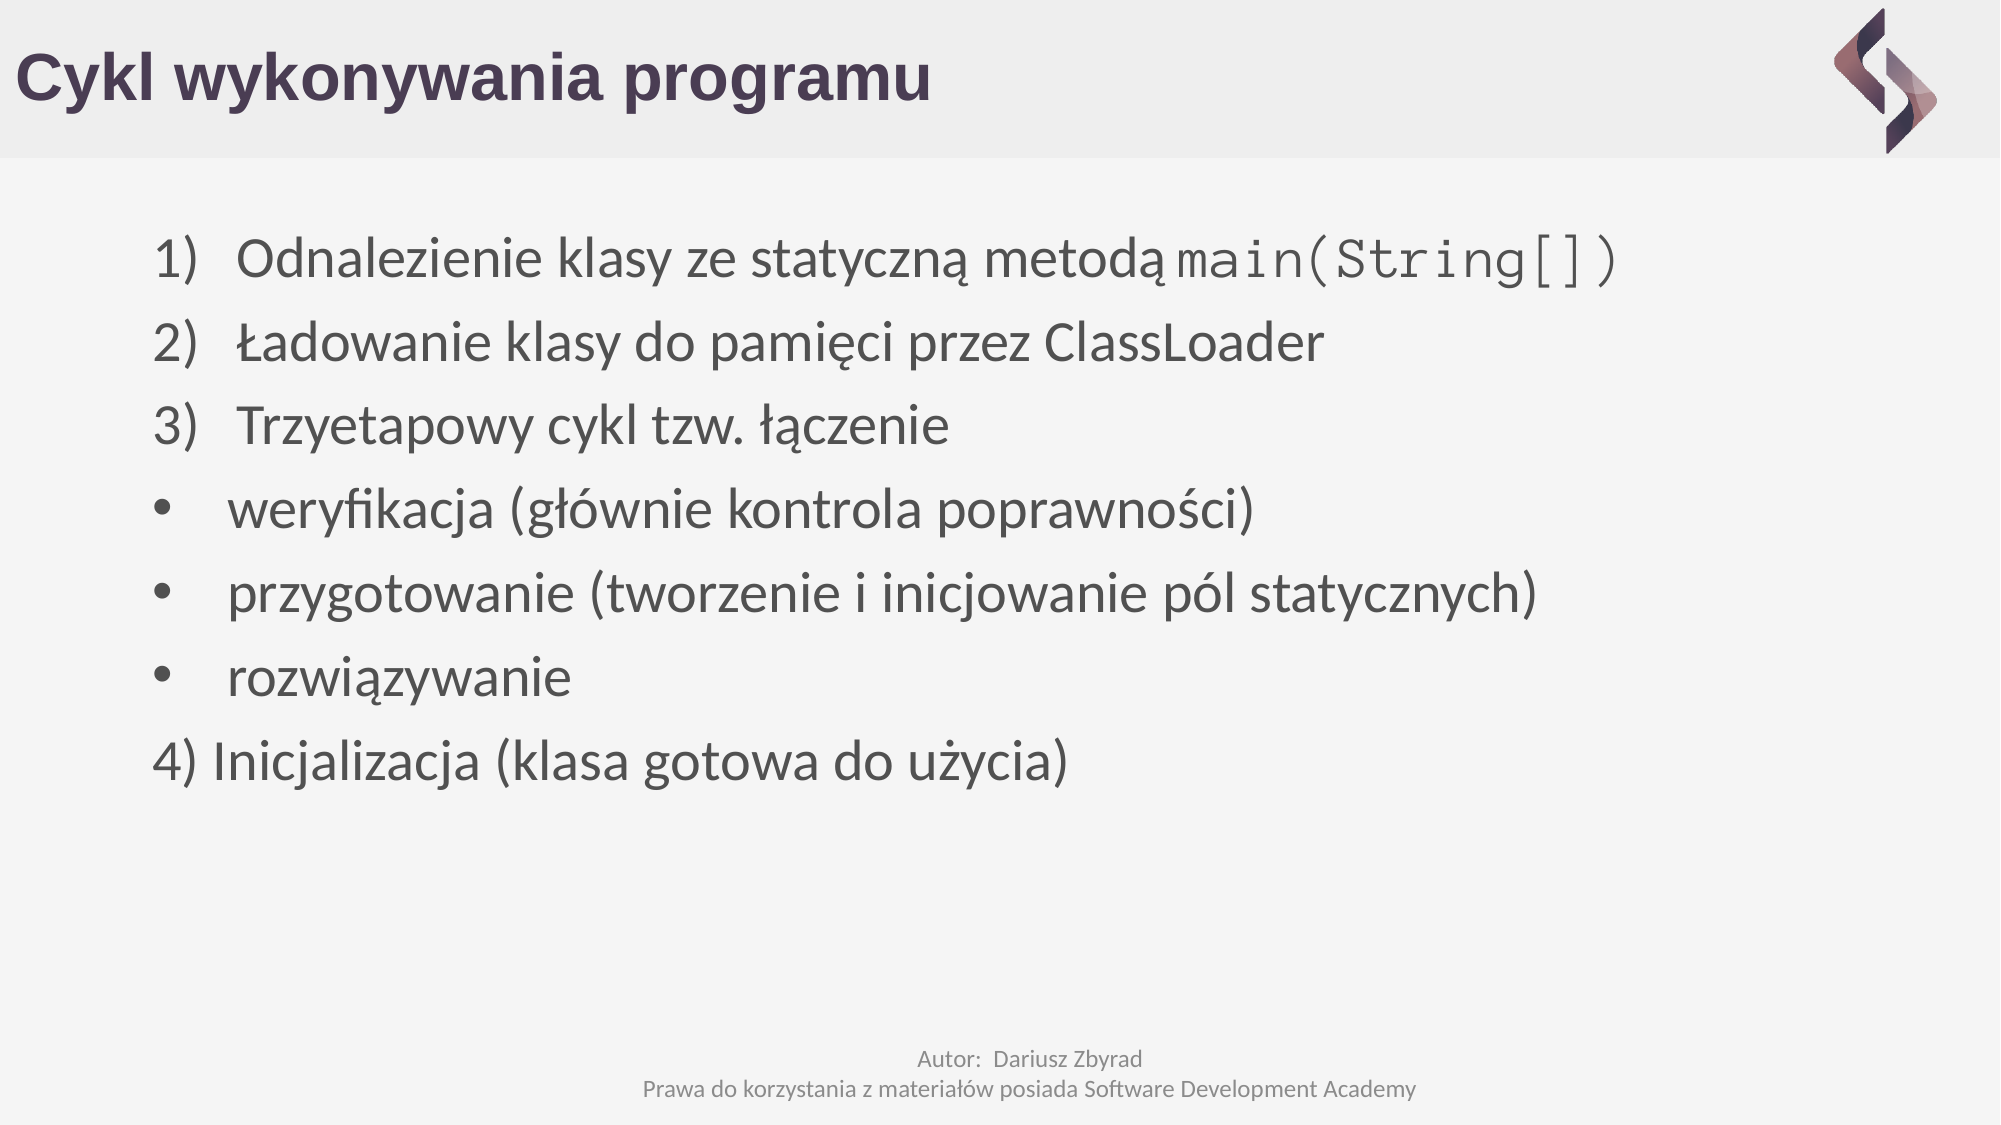

# Cykl wykonywania programu
Odnalezienie klasy ze statyczną metodą main(String[])
Ładowanie klasy do pamięci przez ClassLoader
Trzyetapowy cykl tzw. łączenie
weryfikacja (głównie kontrola poprawności)
przygotowanie (tworzenie i inicjowanie pól statycznych)
rozwiązywanie
4) Inicjalizacja (klasa gotowa do użycia)

Autor:  Dariusz Zbyrad
Prawa do korzystania z materiałów posiada Software Development Academy